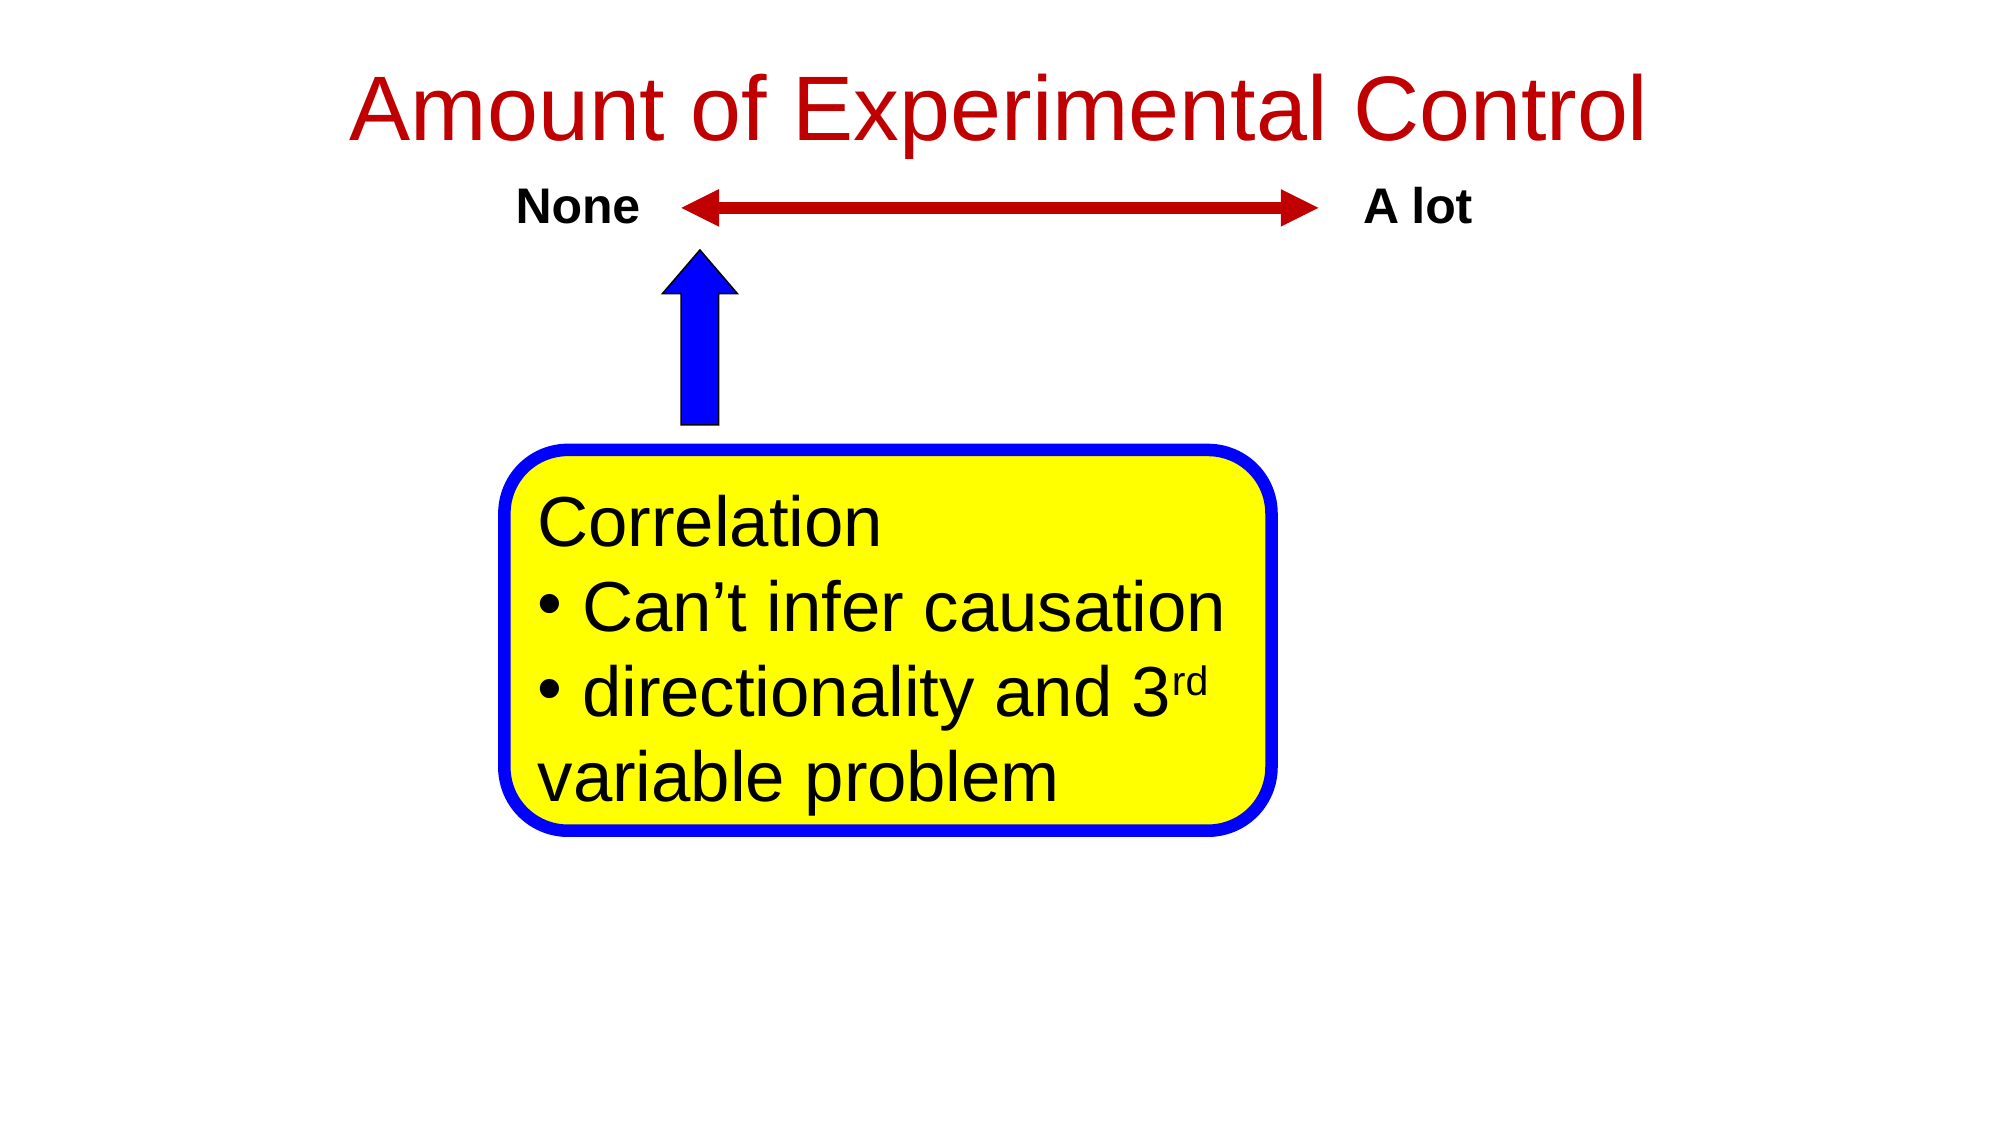

# Amount of Experimental Control
A lot
None

Correlation
 Can’t infer causation
 directionality and 3rd variable problem